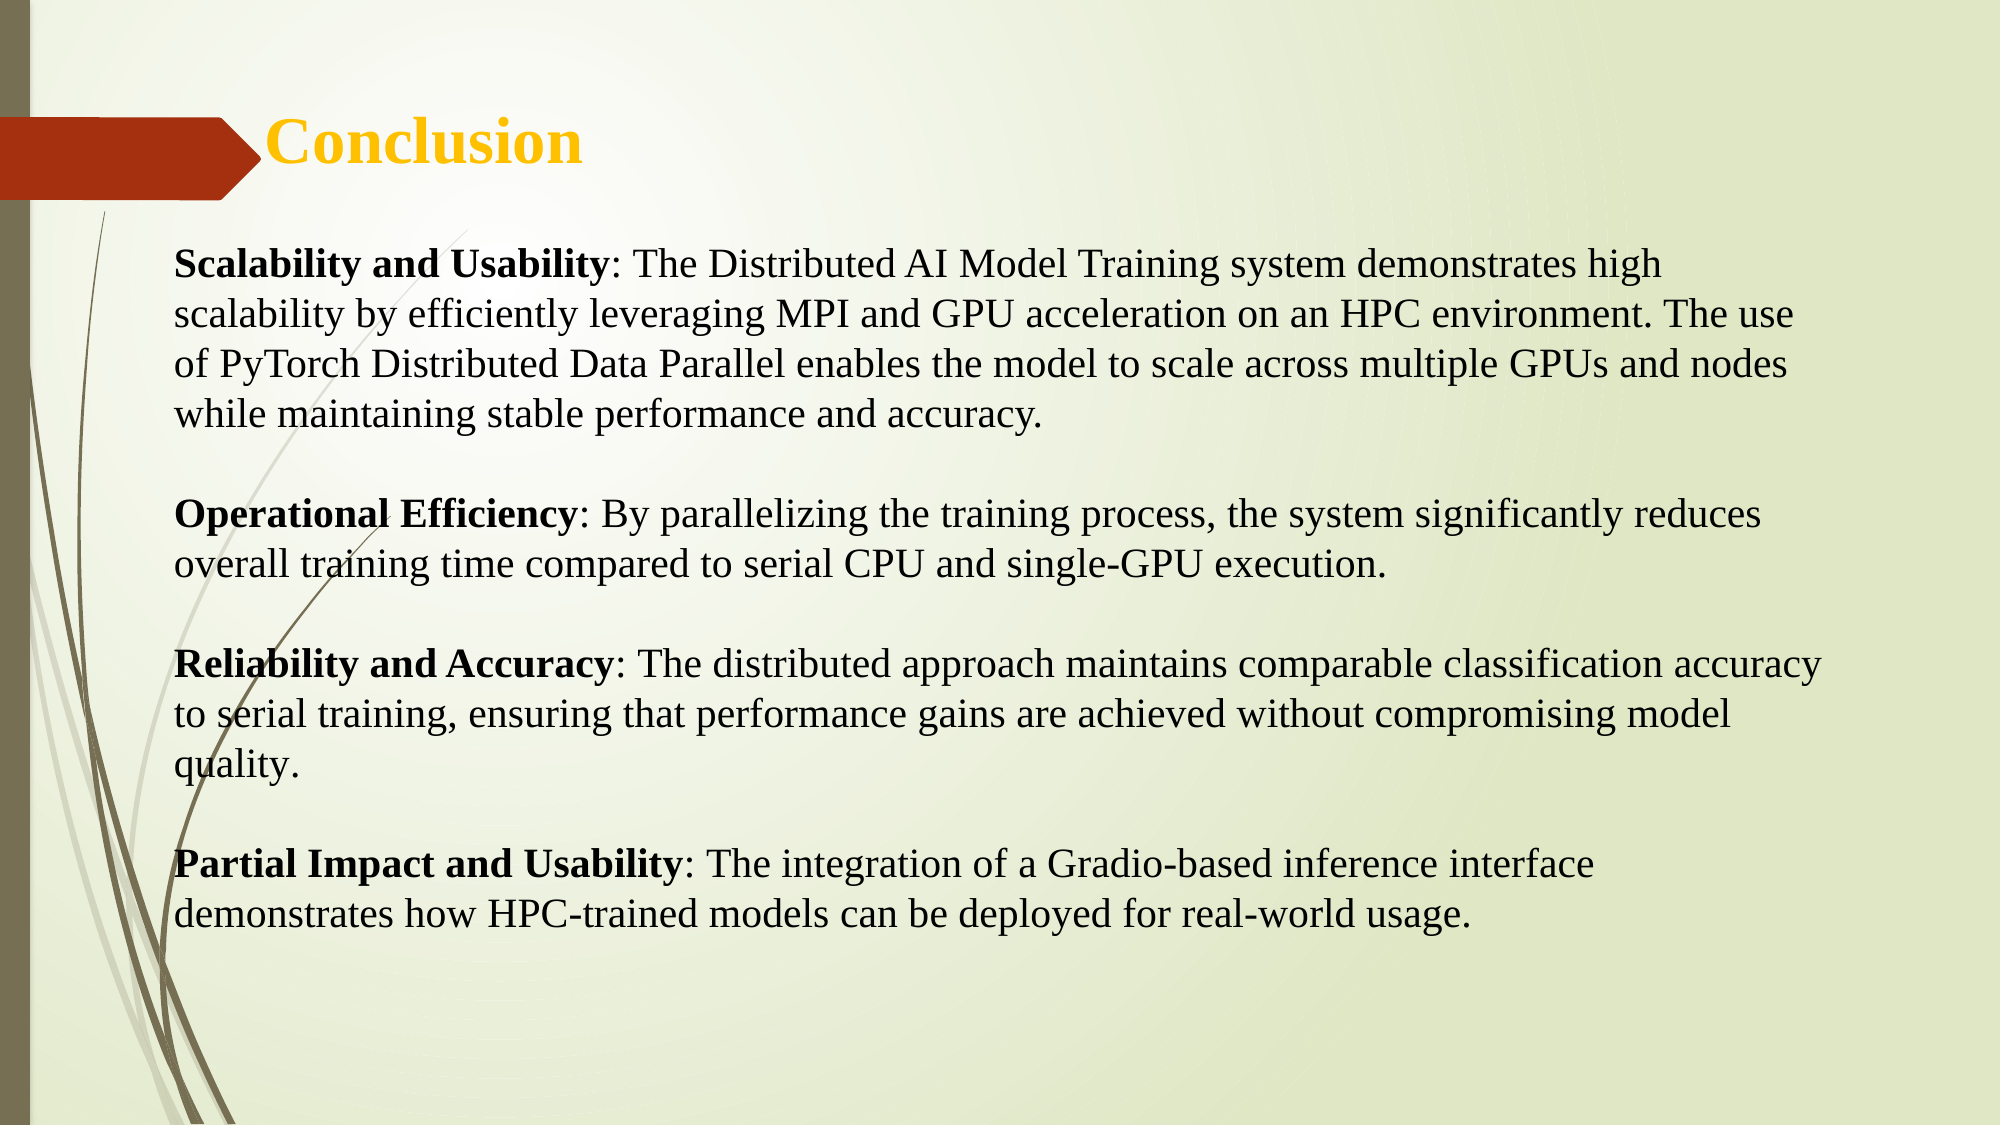

Conclusion
Scalability and Usability: The Distributed AI Model Training system demonstrates high scalability by efficiently leveraging MPI and GPU acceleration on an HPC environment. The use of PyTorch Distributed Data Parallel enables the model to scale across multiple GPUs and nodes while maintaining stable performance and accuracy.

Operational Efficiency: By parallelizing the training process, the system significantly reduces overall training time compared to serial CPU and single-GPU execution.

Reliability and Accuracy: The distributed approach maintains comparable classification accuracy to serial training, ensuring that performance gains are achieved without compromising model quality.

Partial Impact and Usability: The integration of a Gradio-based inference interface demonstrates how HPC-trained models can be deployed for real-world usage.